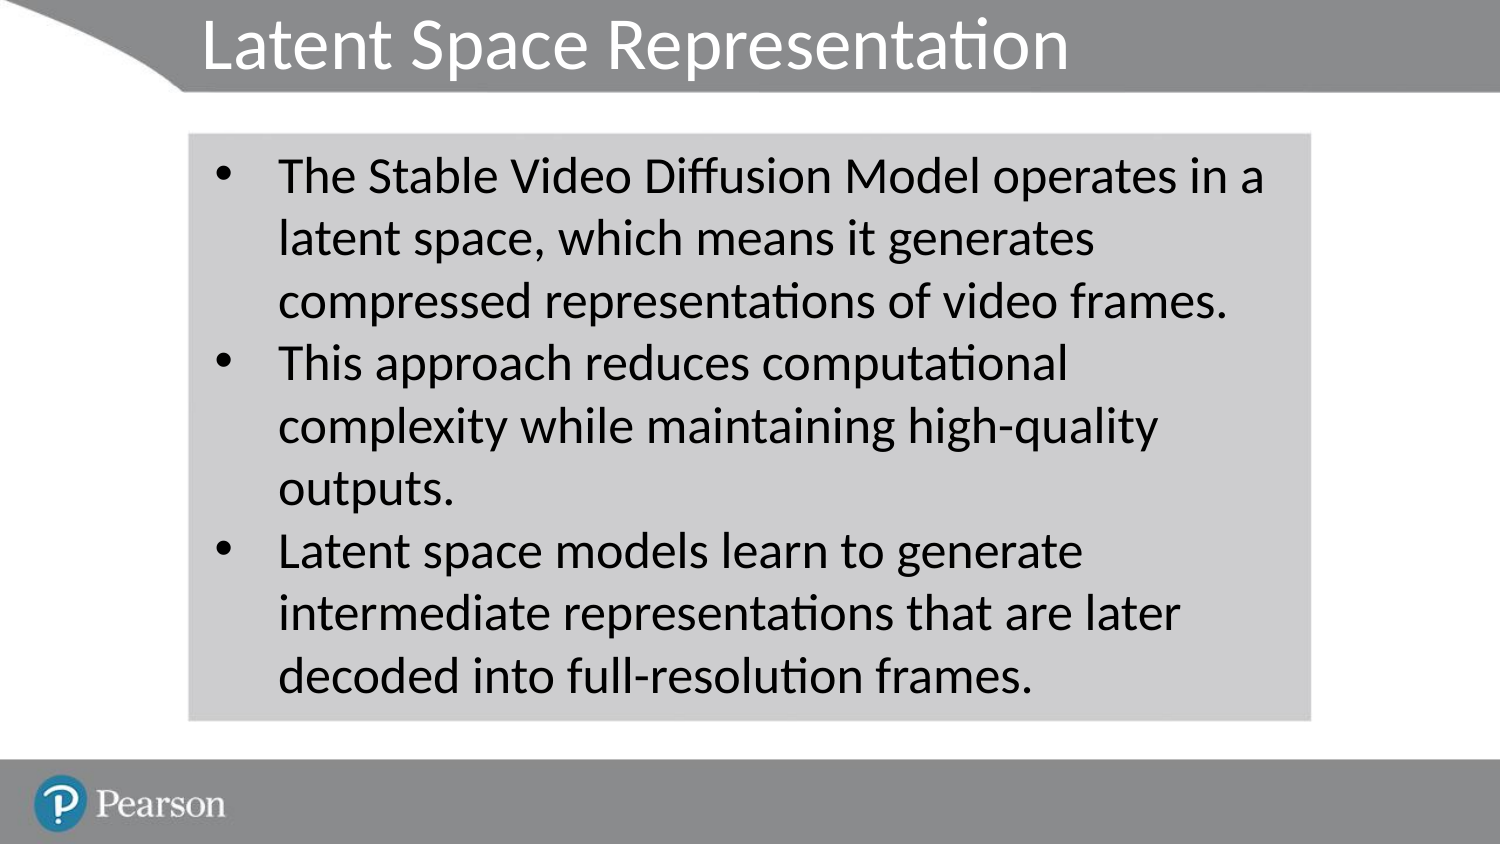

# Latent Space Representation
The Stable Video Diffusion Model operates in a latent space, which means it generates compressed representations of video frames.
This approach reduces computational complexity while maintaining high-quality outputs.
Latent space models learn to generate intermediate representations that are later decoded into full-resolution frames.